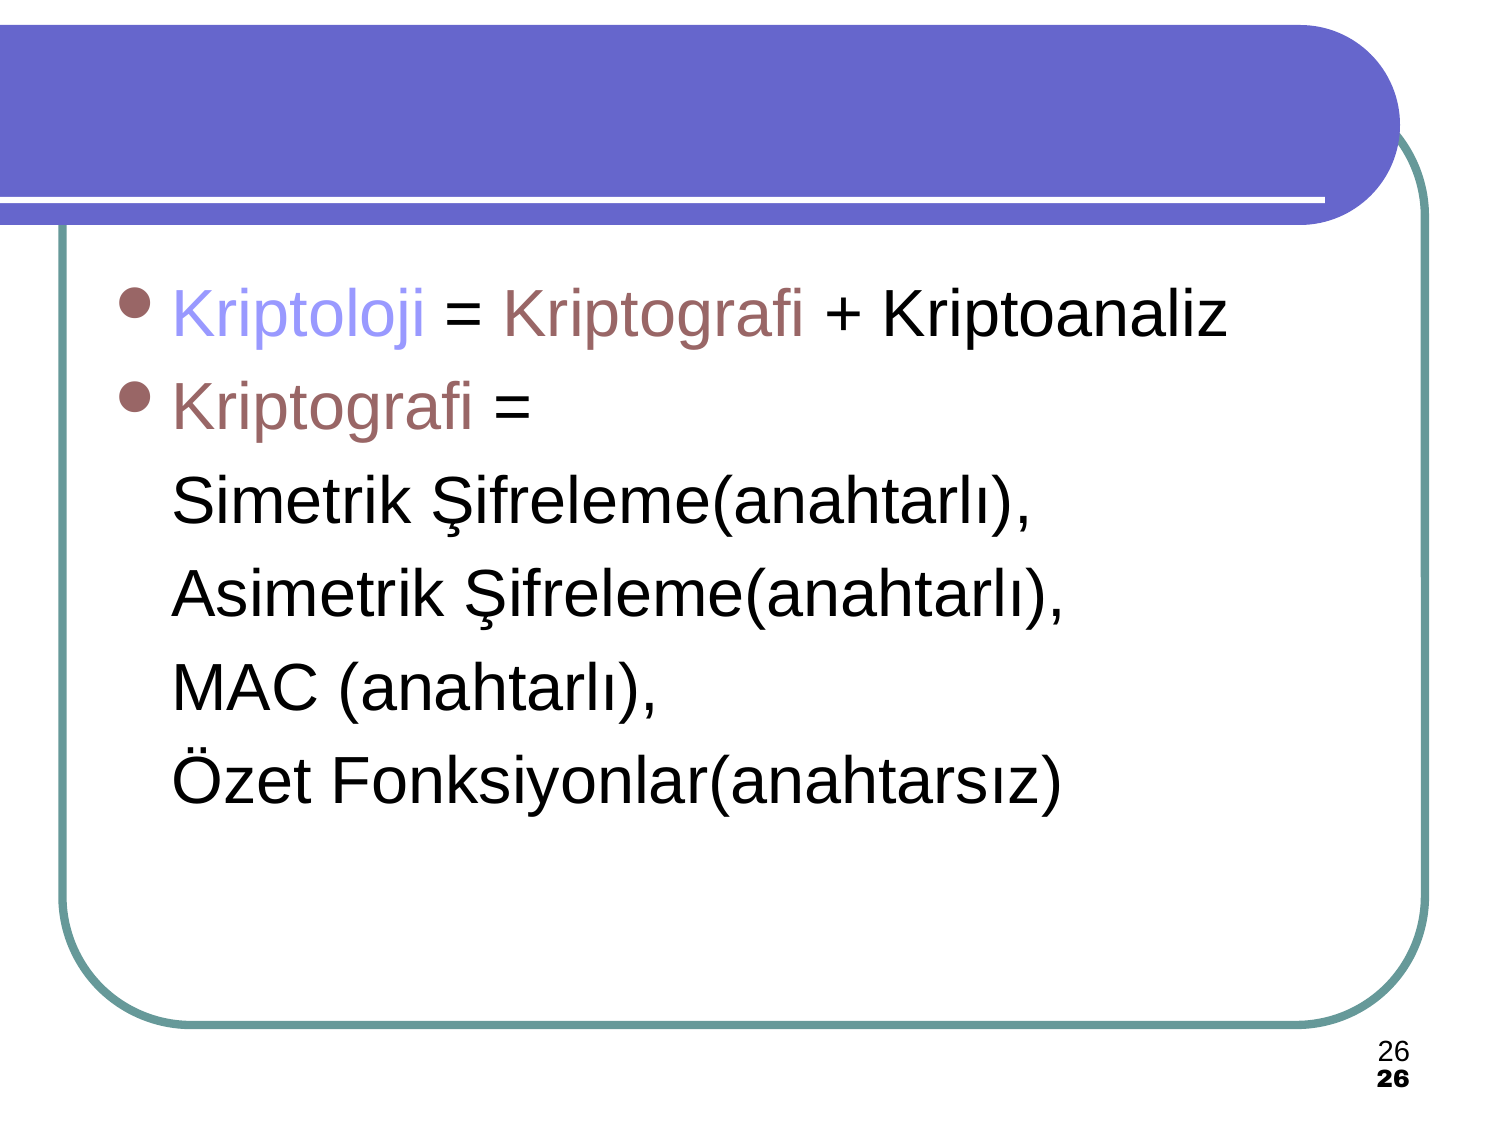

#
Kriptoloji = Kriptografi + Kriptoanaliz
Kriptografi =
	Simetrik Şifreleme(anahtarlı),
	Asimetrik Şifreleme(anahtarlı),
	MAC (anahtarlı),
	Özet Fonksiyonlar(anahtarsız)
26
26